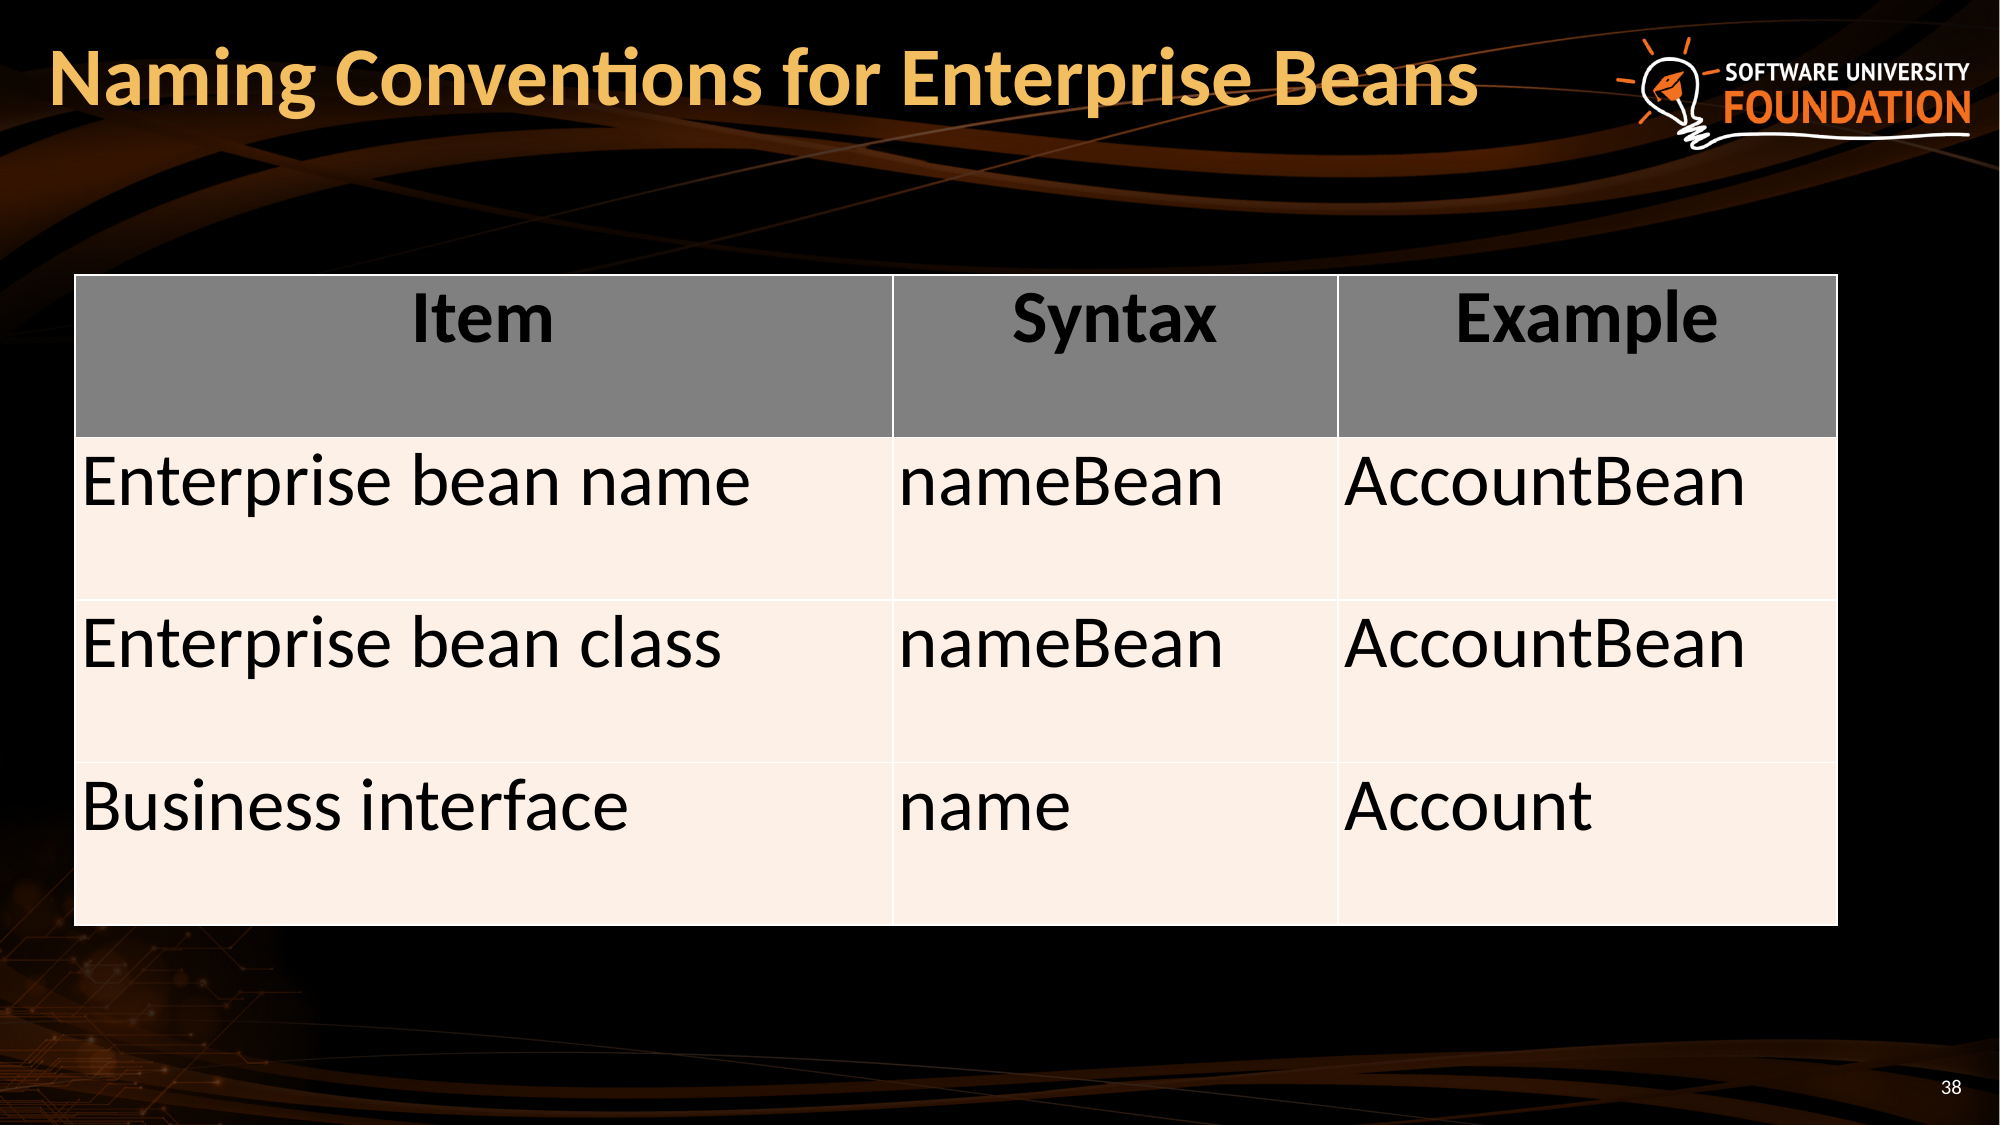

# Naming Conventions for Enterprise Beans
| Item | Syntax | Example |
| --- | --- | --- |
| Enterprise bean name | nameBean | AccountBean |
| Enterprise bean class | nameBean | AccountBean |
| Business interface | name | Account |

38